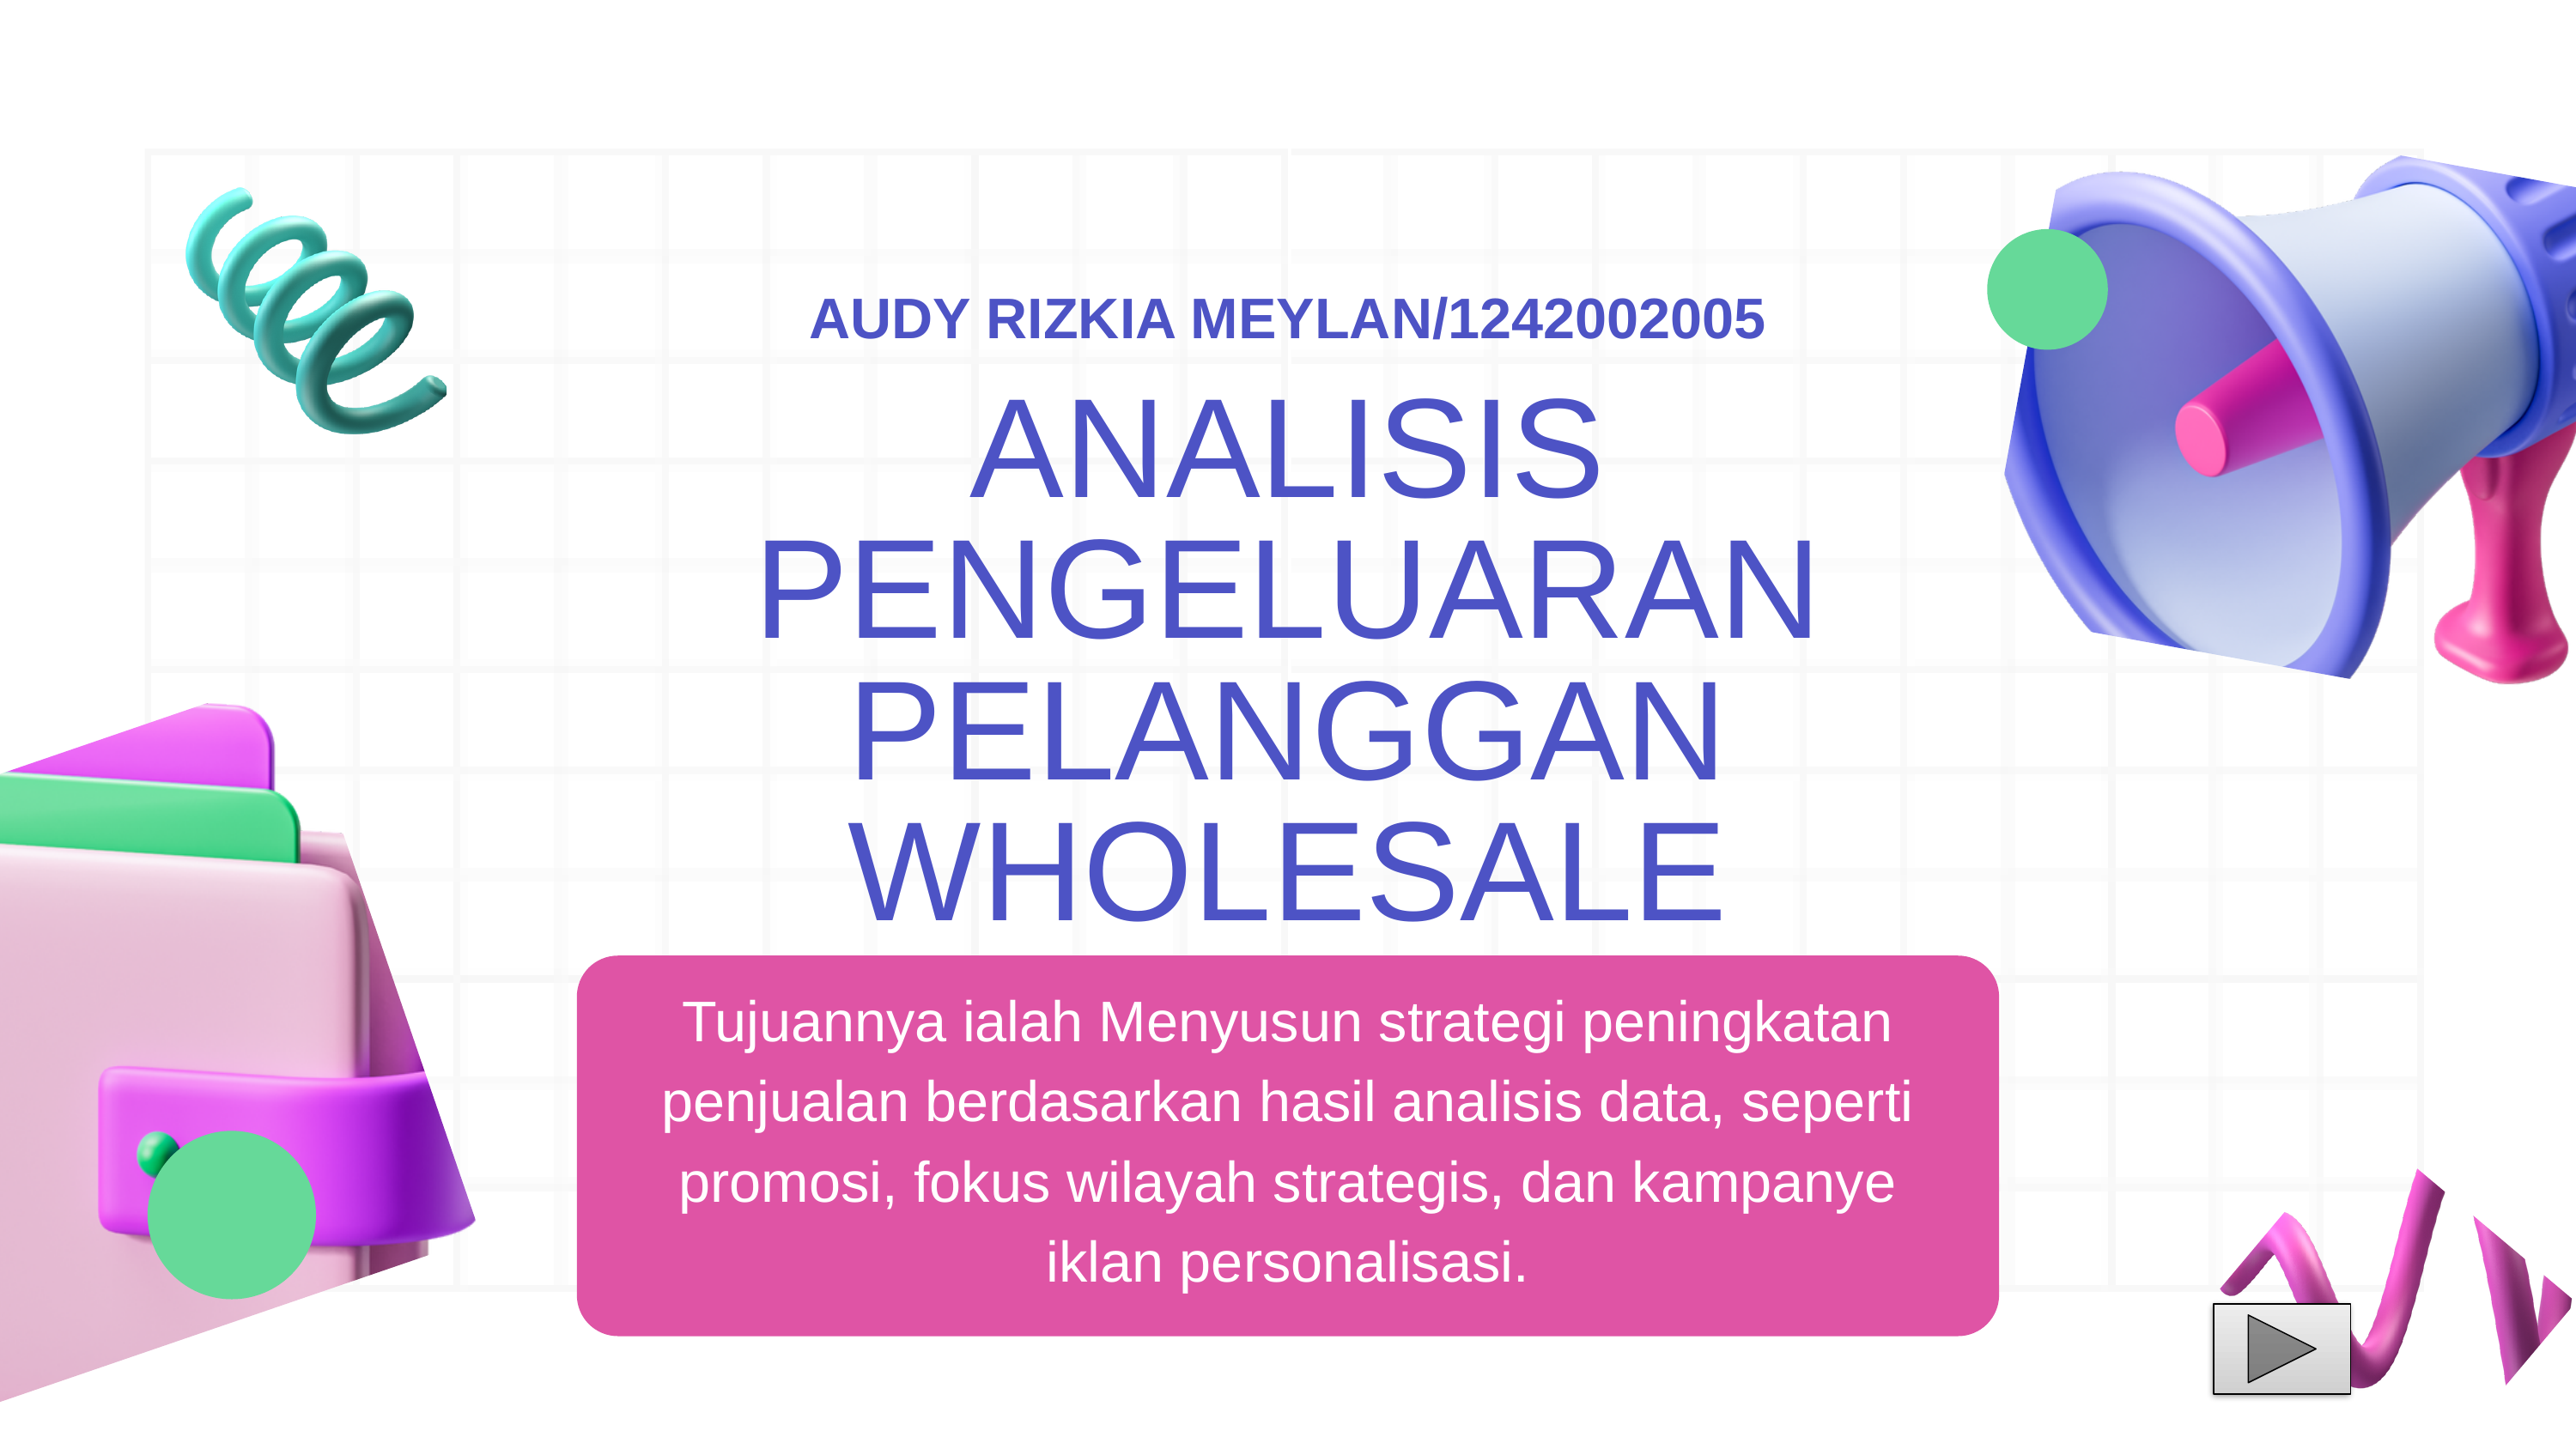

AUDY RIZKIA MEYLAN/1242002005
ANALISIS PENGELUARAN PELANGGAN WHOLESALE

Tujuannya ialah Menyusun strategi peningkatan penjualan berdasarkan hasil analisis data, seperti promosi, fokus wilayah strategis, dan kampanye iklan personalisasi.